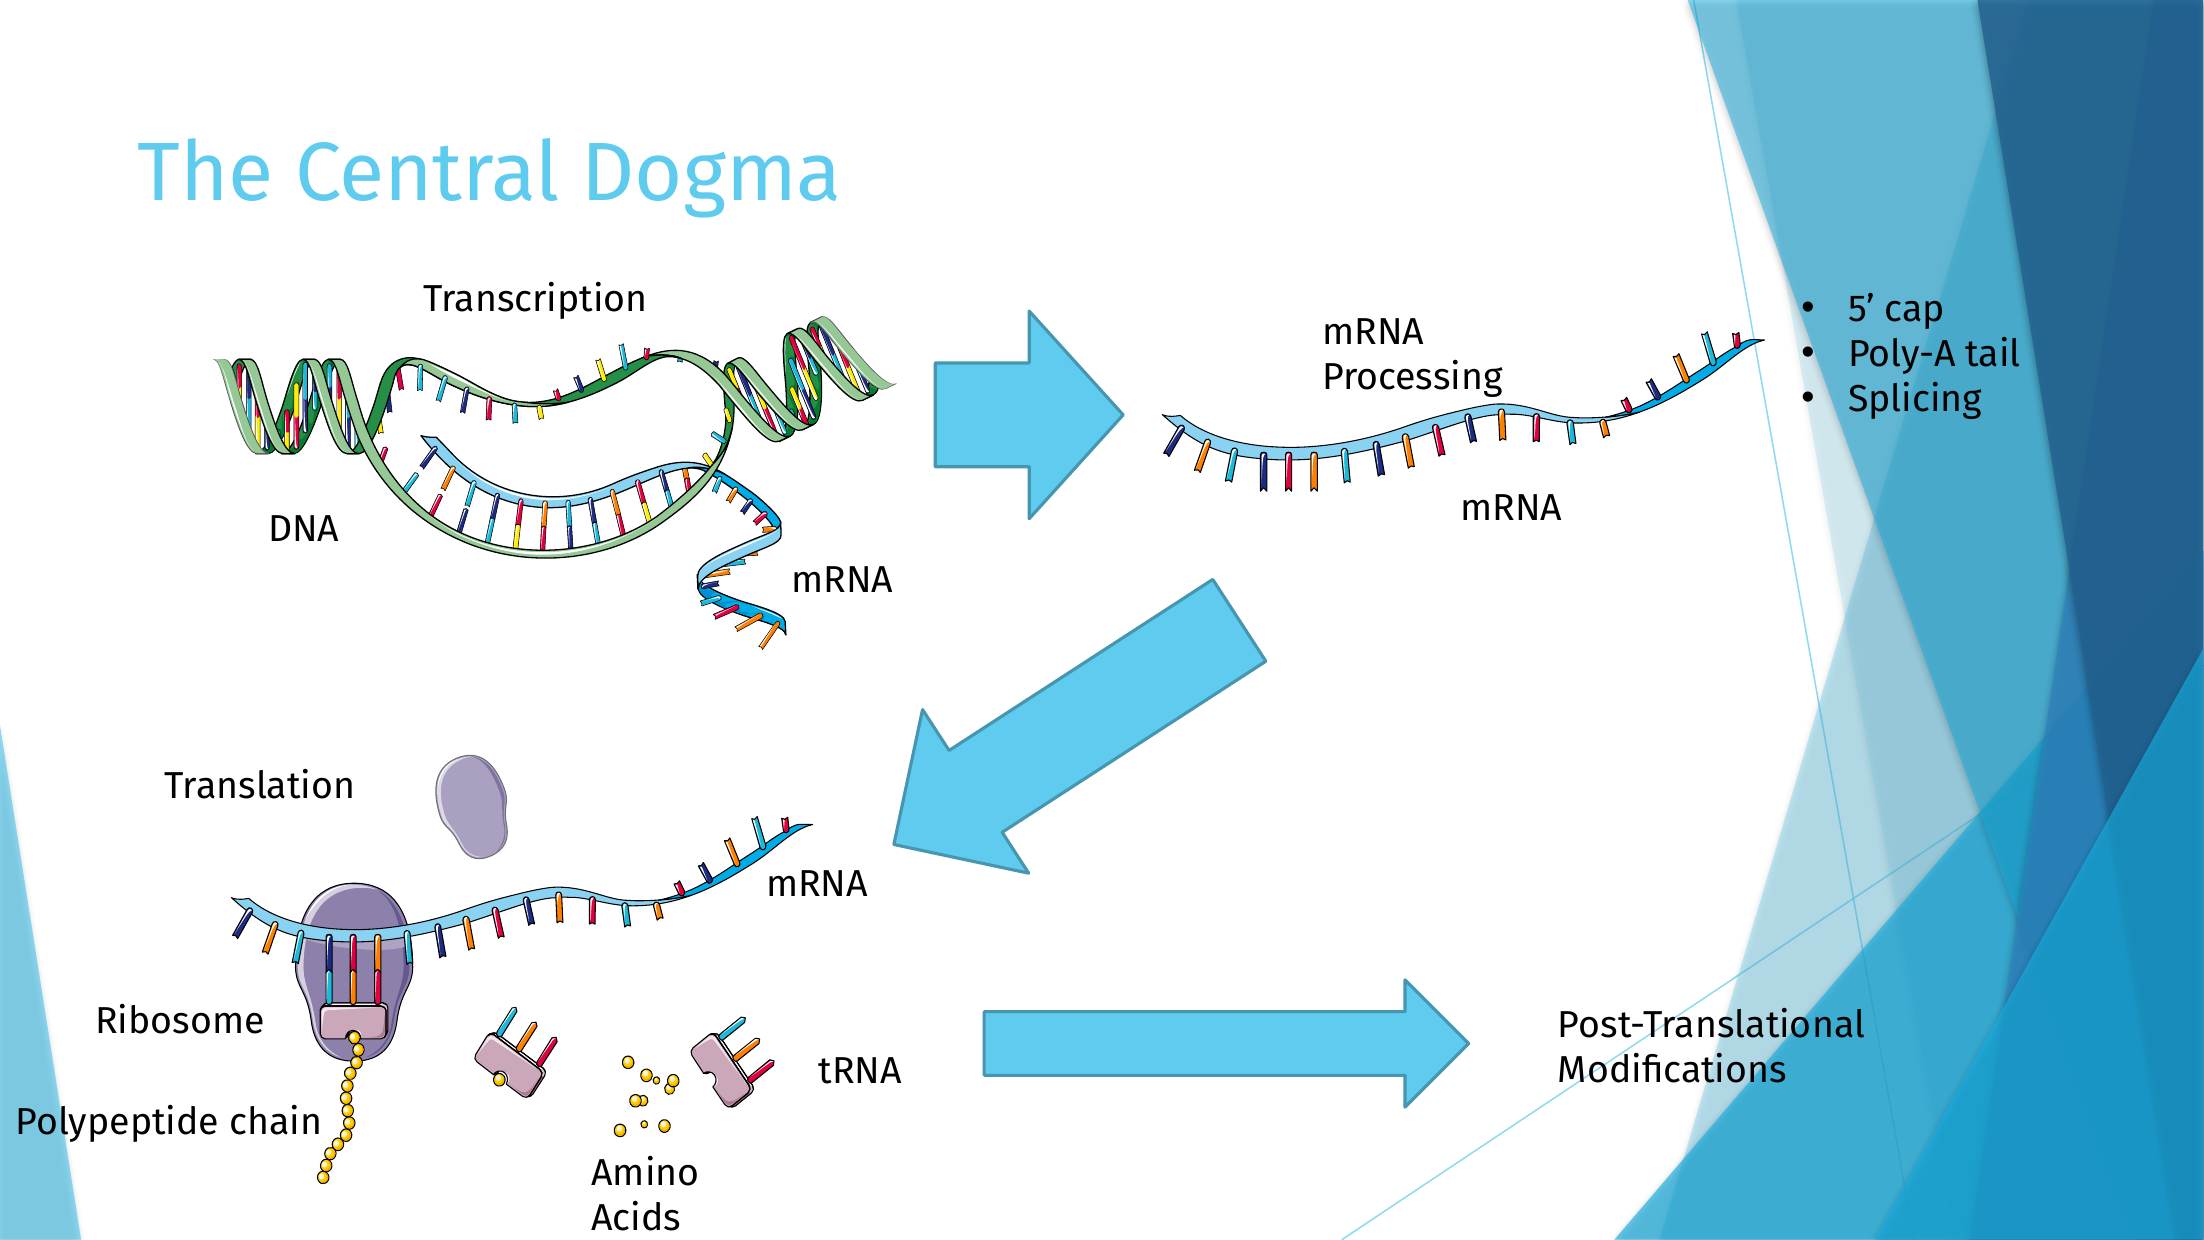

# The Central Dogma
Transcription

DNA
mRNA
5’ cap
Poly-A tail
Splicing
mRNA Processing

mRNA

Translation
mRNA
Ribosome
tRNA
Polypeptide chain
Amino Acids

Post-Translational Modifications